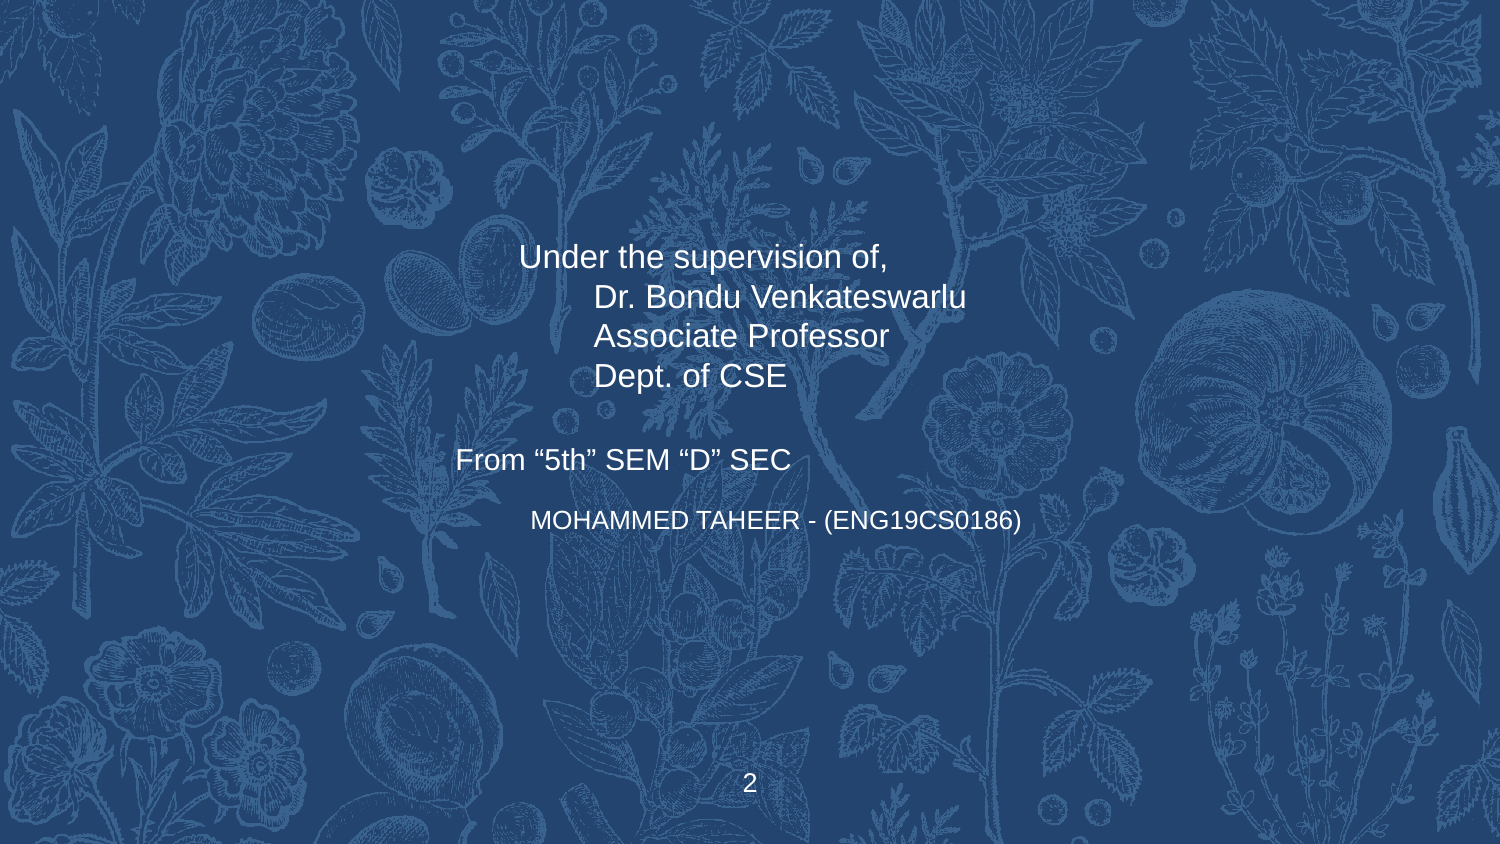

Under the supervision of,
Dr. Bondu Venkateswarlu
Associate Professor
Dept. of CSE
From “5th” SEM “D” SEC

MOHAMMED TAHEER - (ENG19CS0186)

2